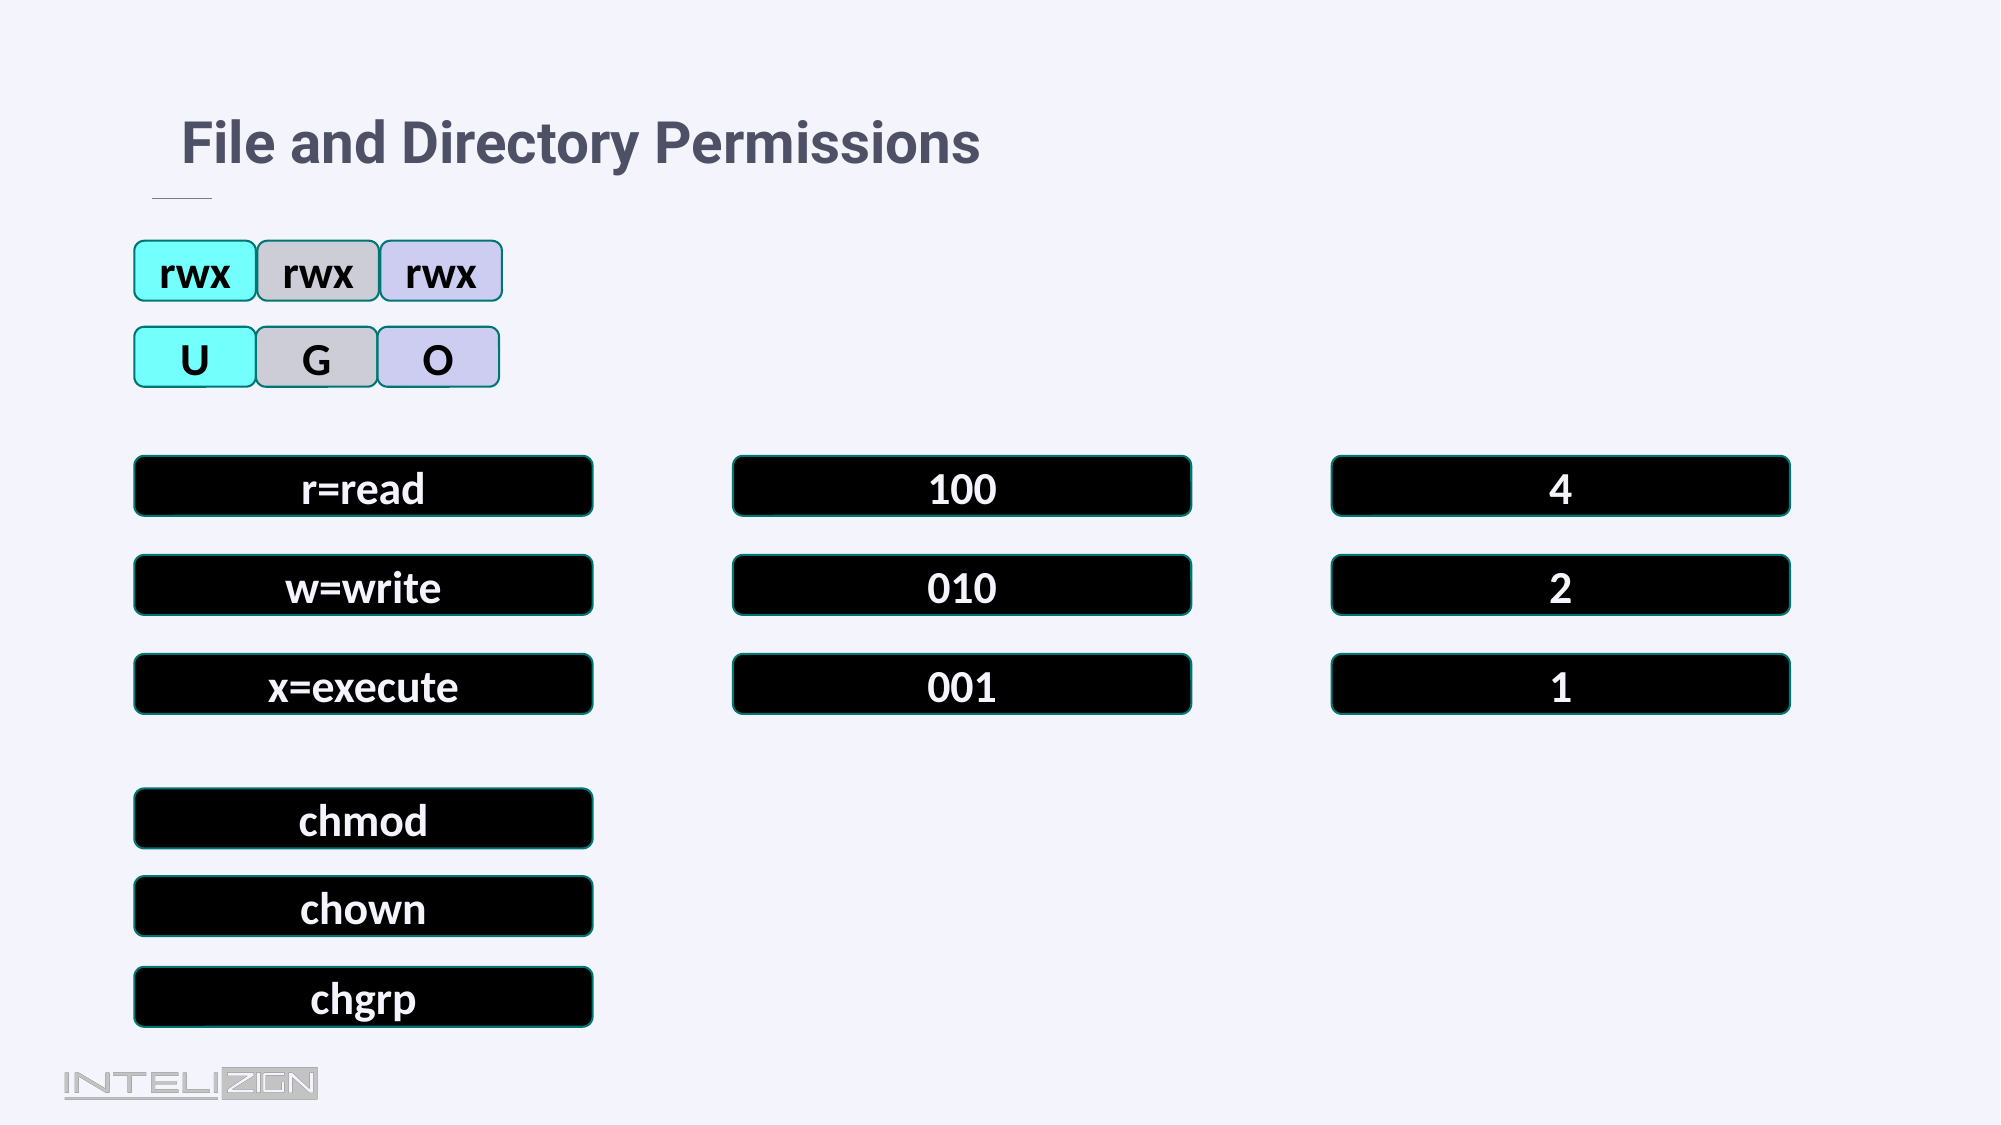

File and Directory Permissions
rwx
rwx
rwx
G
O
U
100
4
r=read
010
2
w=write
1
001
x=execute
chmod
chown
chgrp